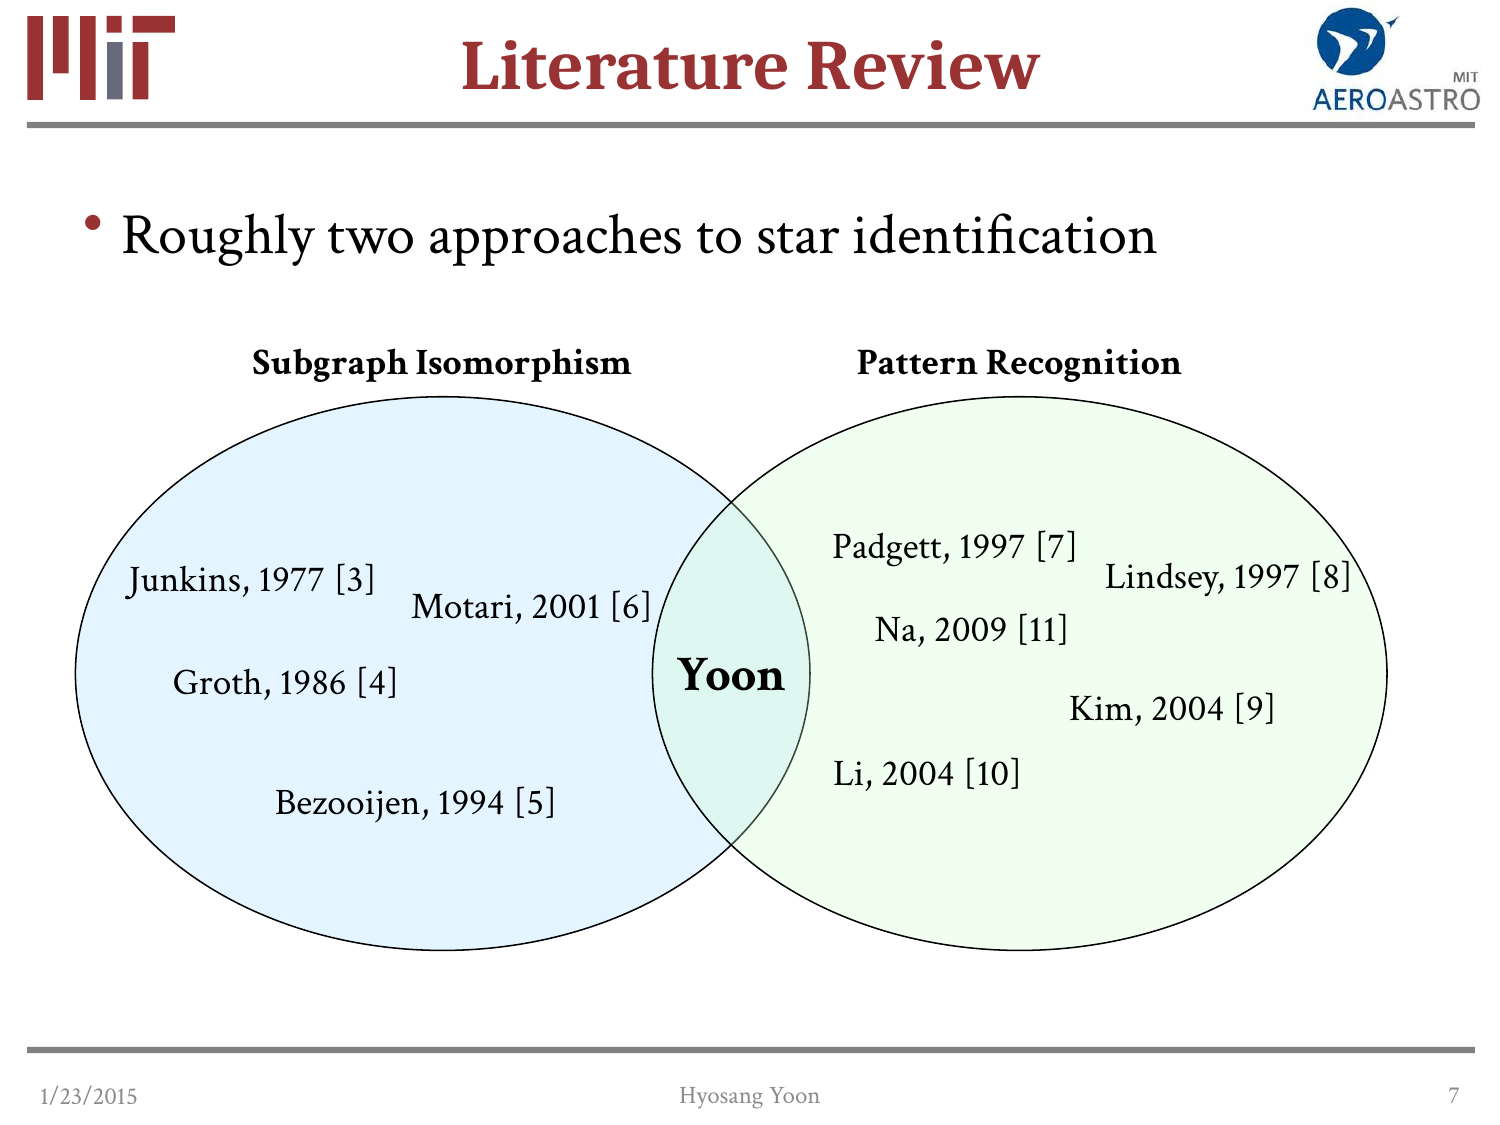

# Literature Review
Roughly two approaches to star identification
Subgraph Isomorphism
Pattern Recognition

Padgett, 1997 [7]
Lindsey, 1997 [8]
Junkins, 1977 [3]
Motari, 2001 [6]
Na, 2009 [11]
Yoon
Groth, 1986 [4]
Kim, 2004 [9]
Li, 2004 [10]
Bezooijen, 1994 [5]
1/23/2015
Hyosang Yoon
7